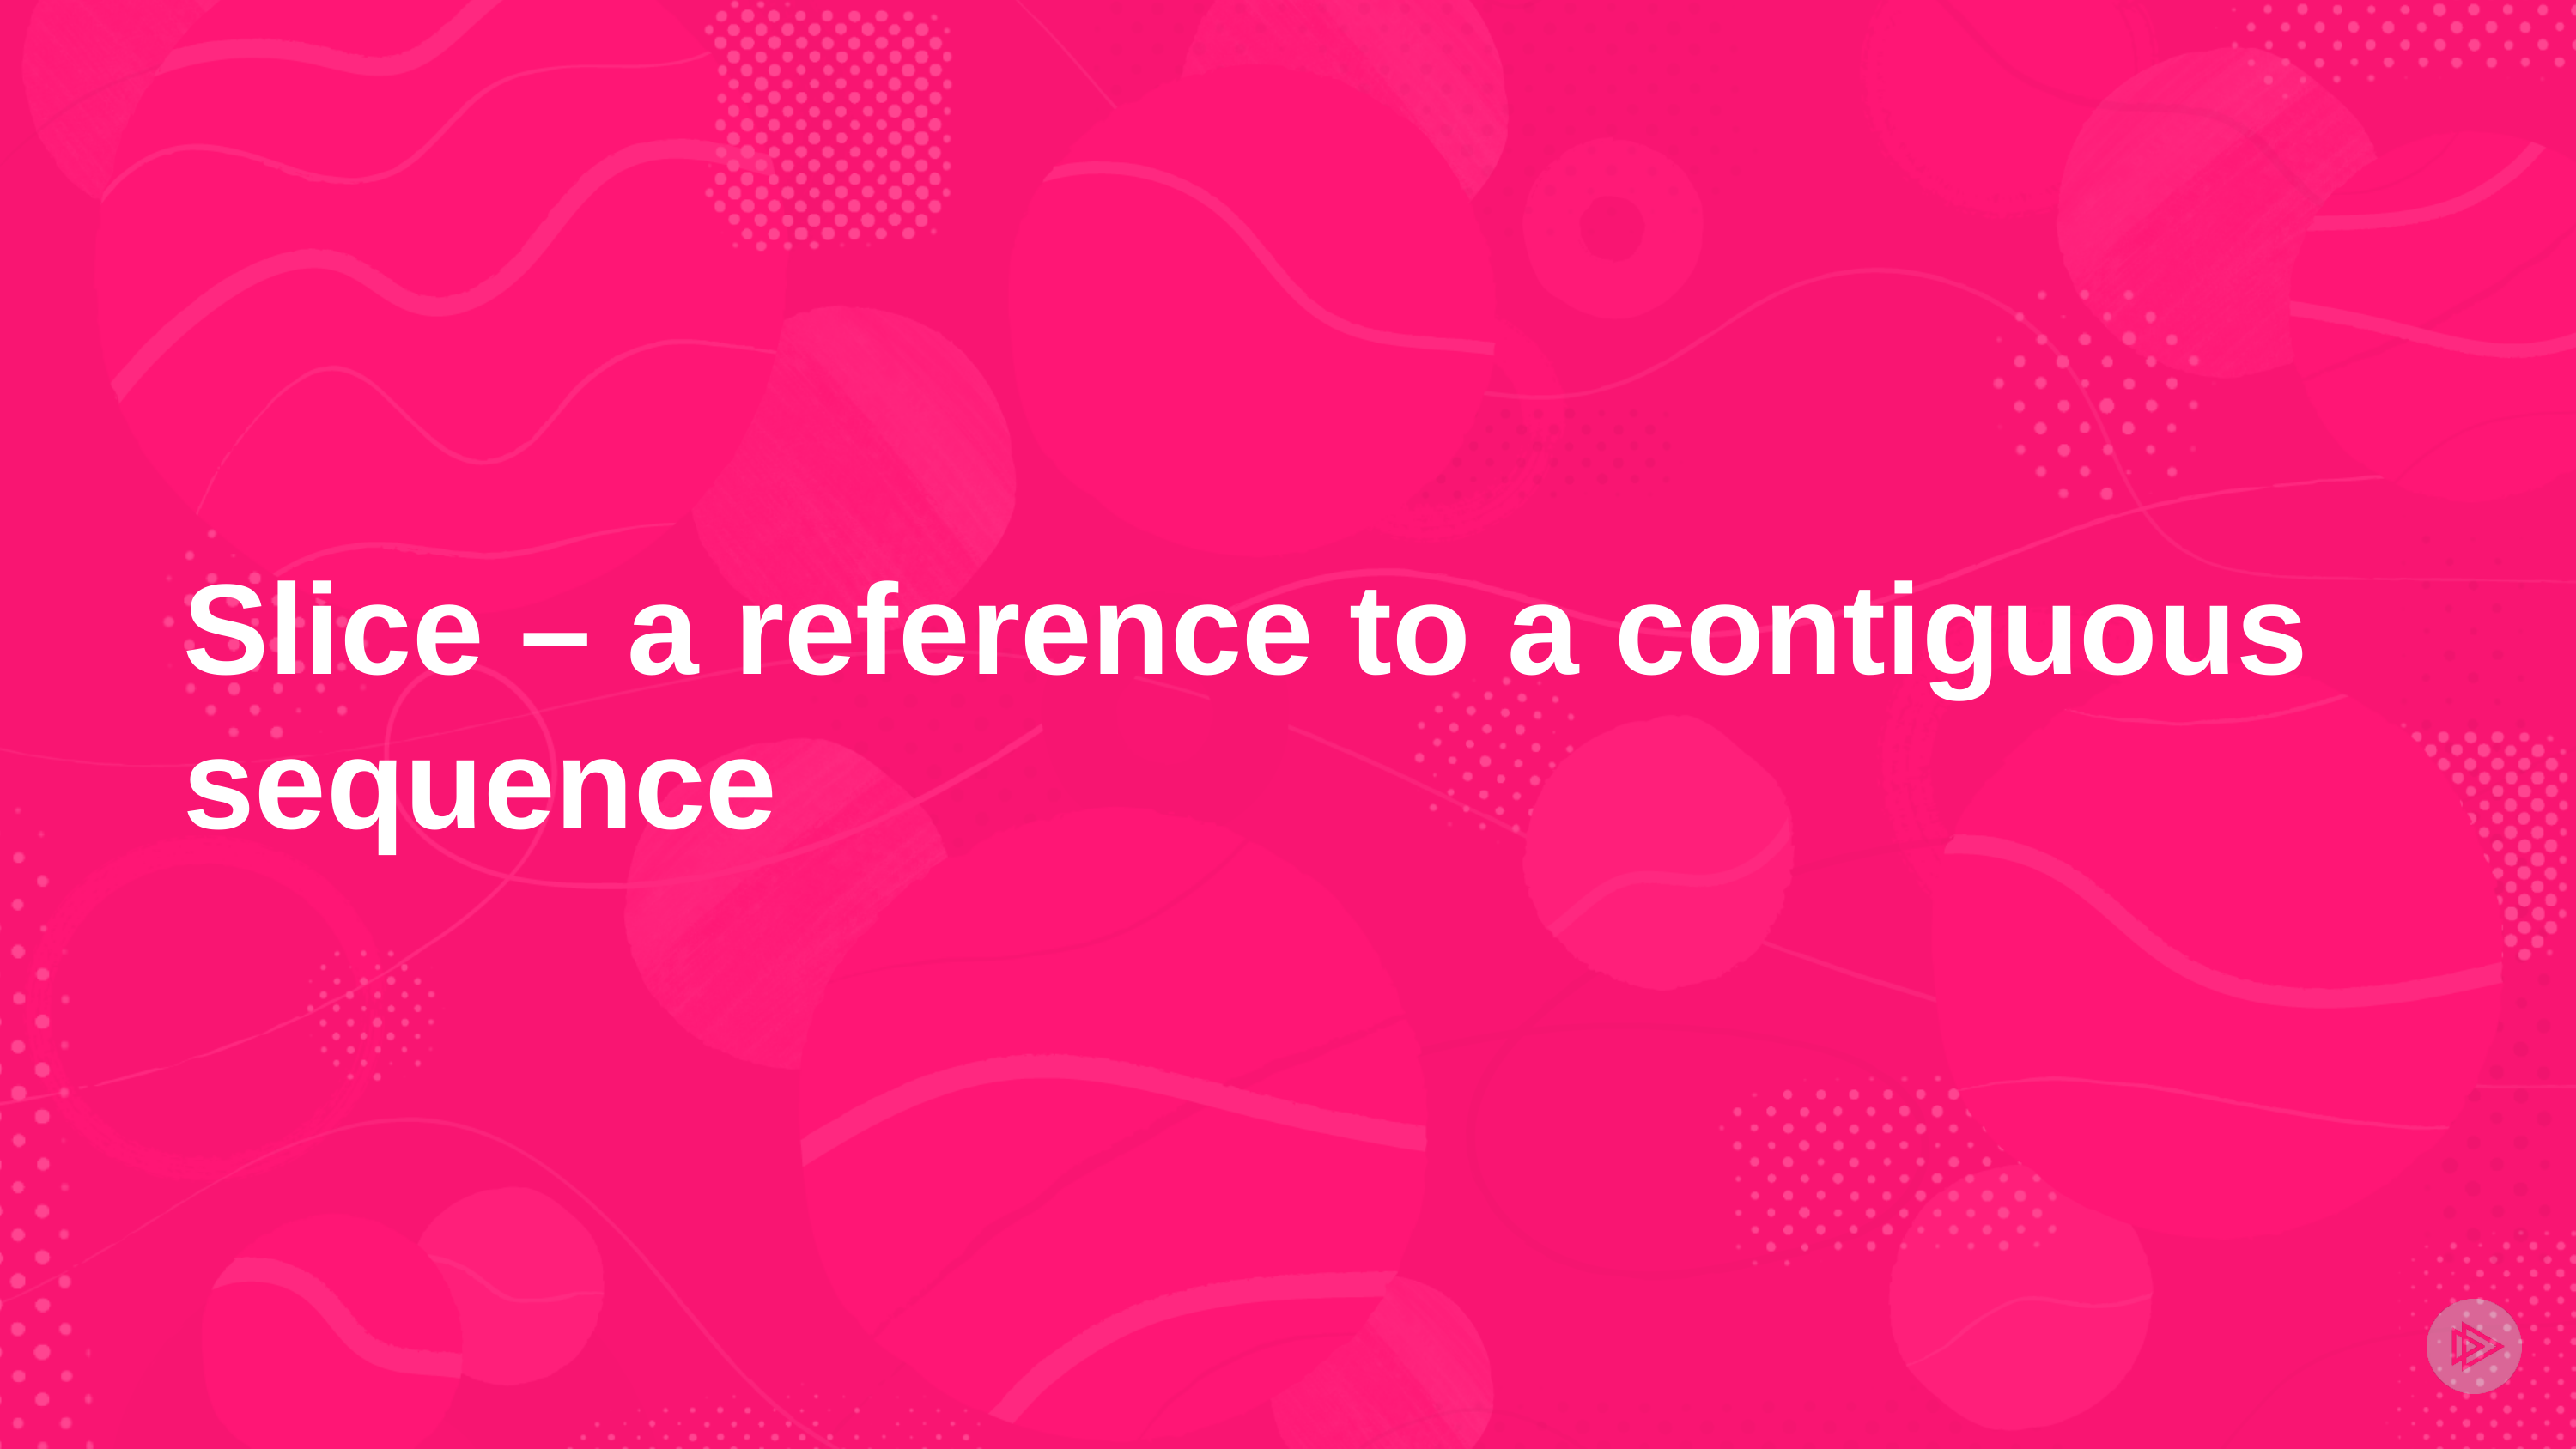

# Slice – a reference to a contiguous sequence